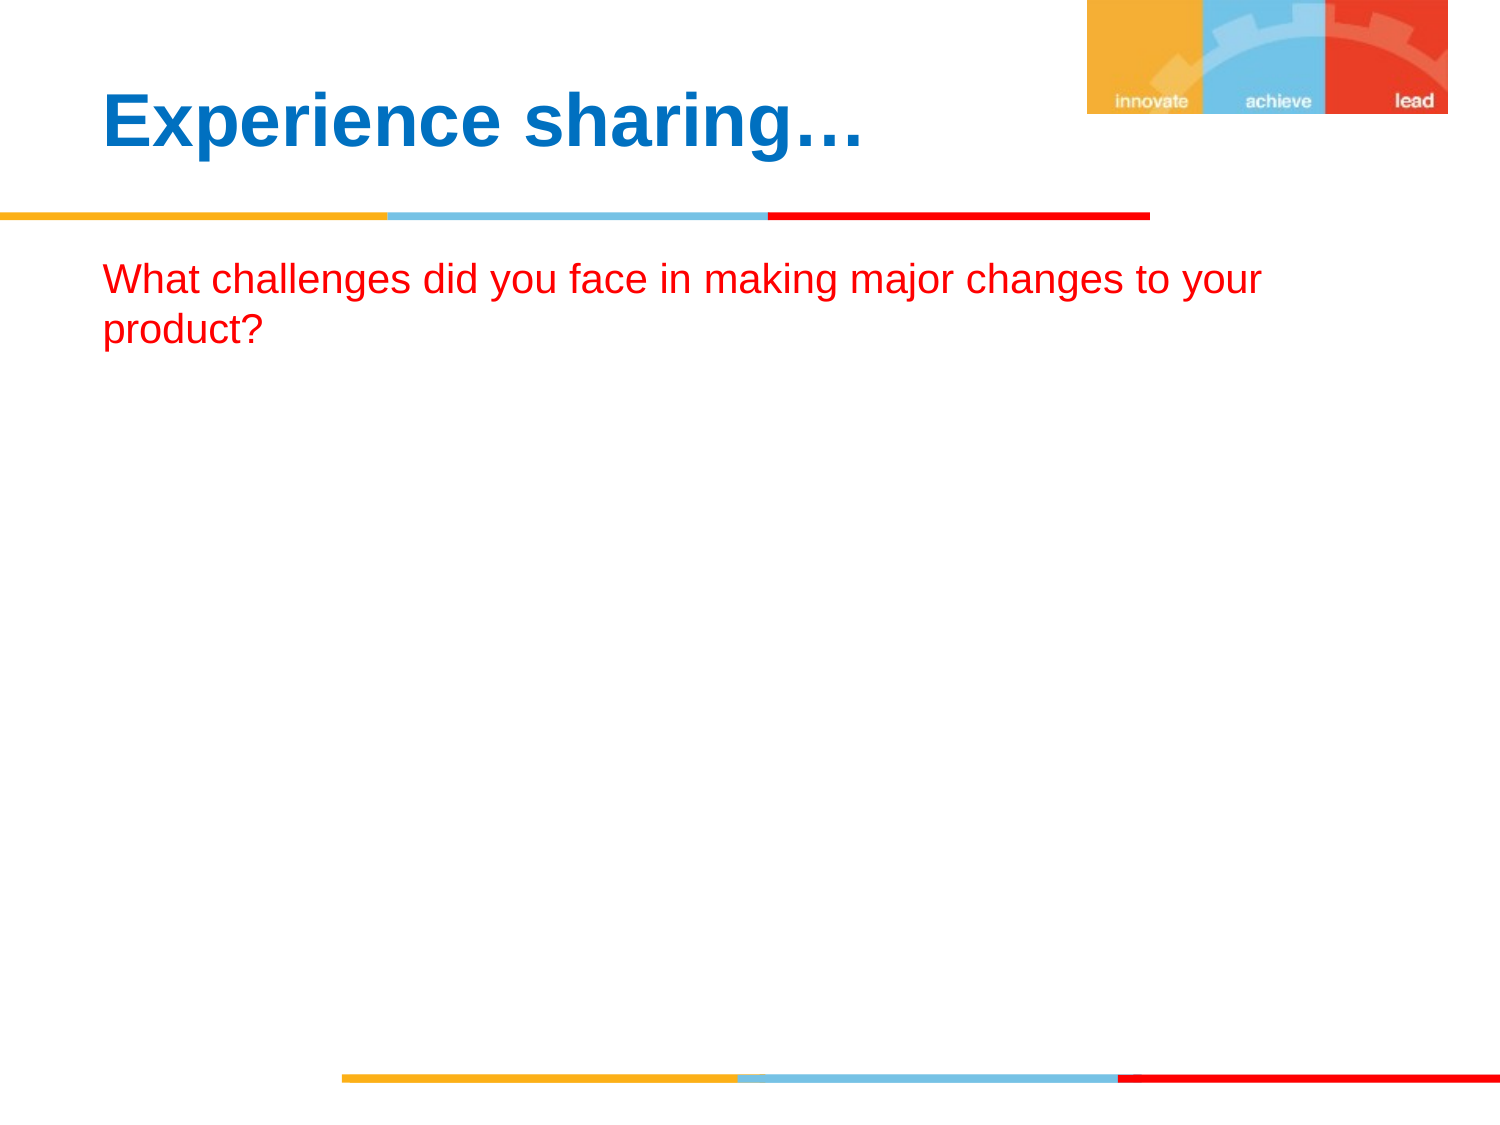

# Experience sharing…
What challenges did you face in making major changes to your product?